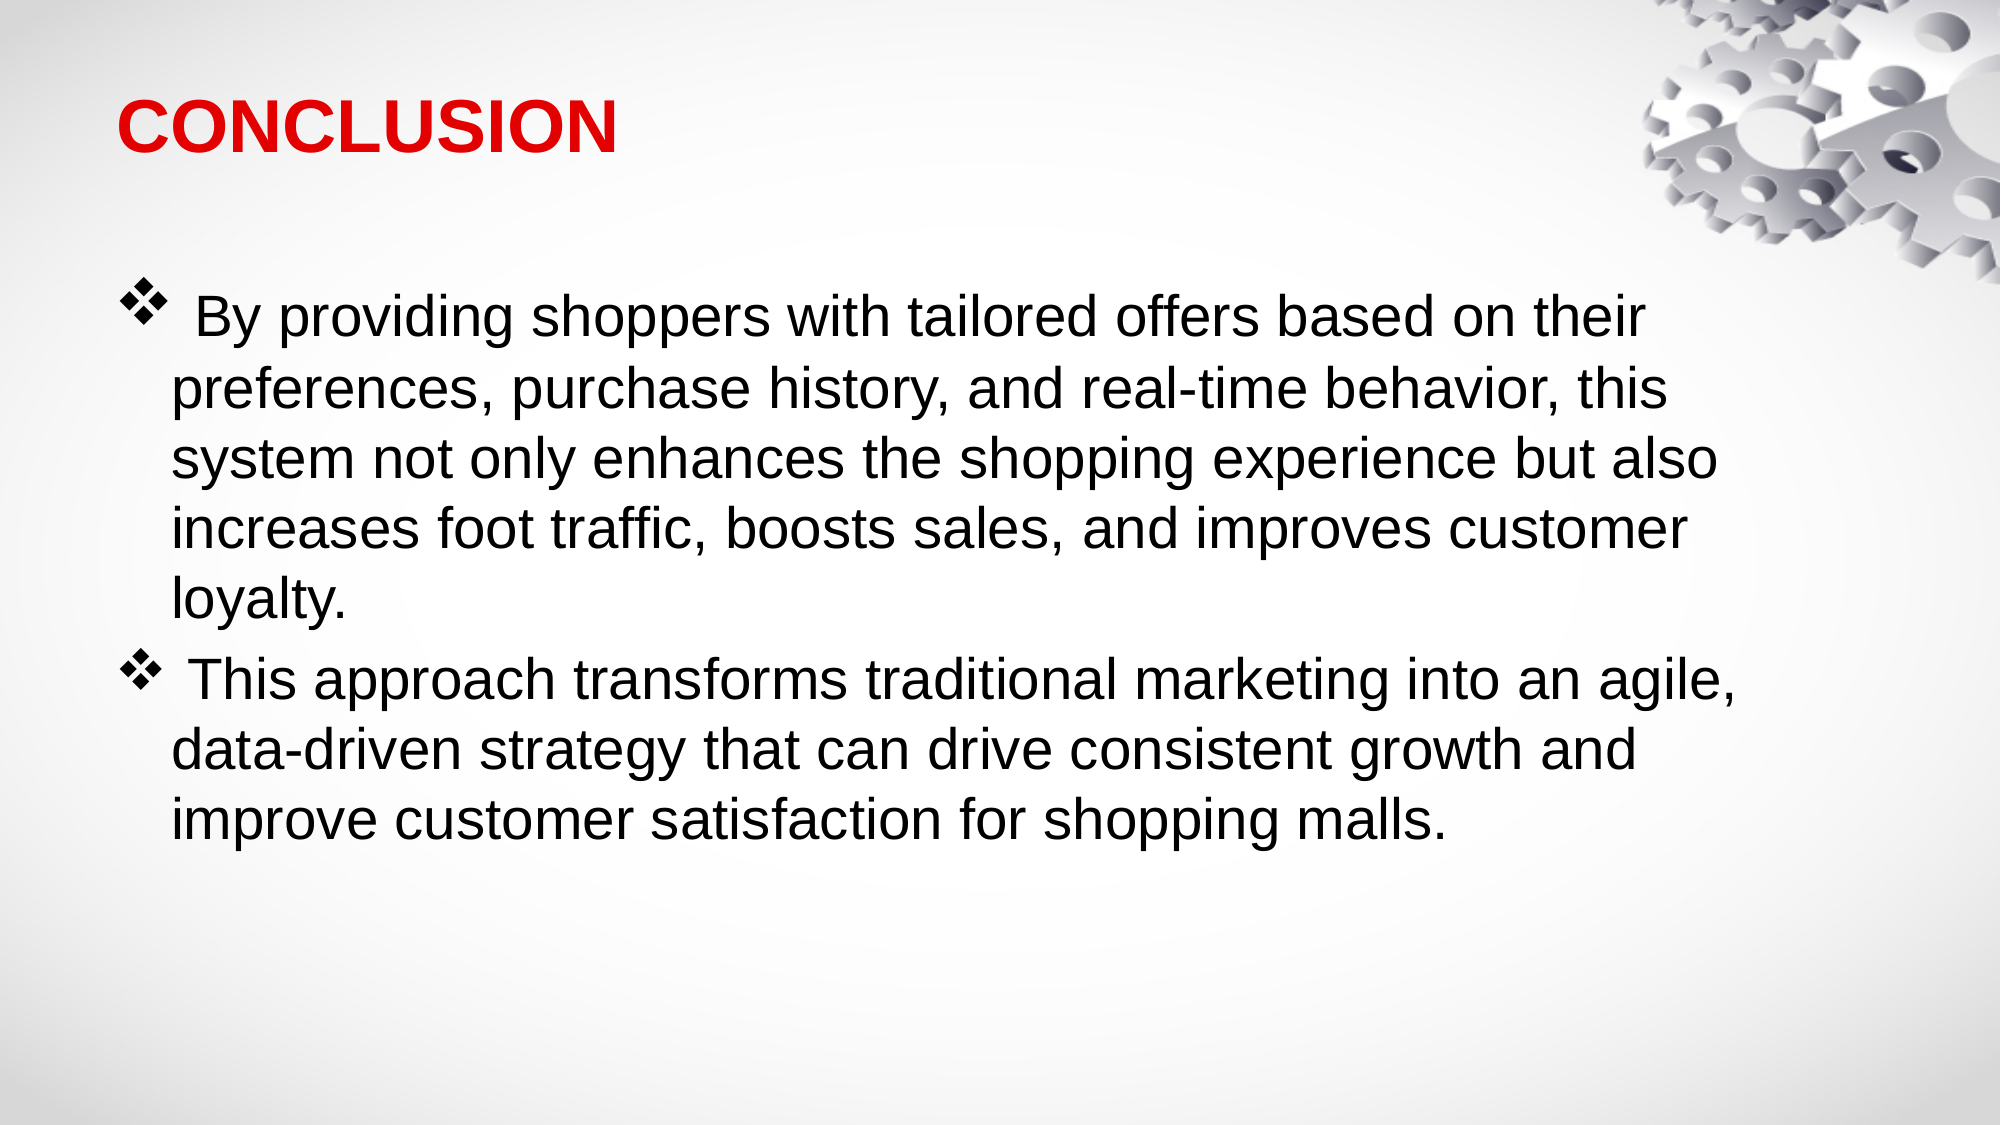

# CONCLUSION
 By providing shoppers with tailored offers based on their preferences, purchase history, and real-time behavior, this system not only enhances the shopping experience but also increases foot traffic, boosts sales, and improves customer loyalty.
 This approach transforms traditional marketing into an agile, data-driven strategy that can drive consistent growth and improve customer satisfaction for shopping malls.